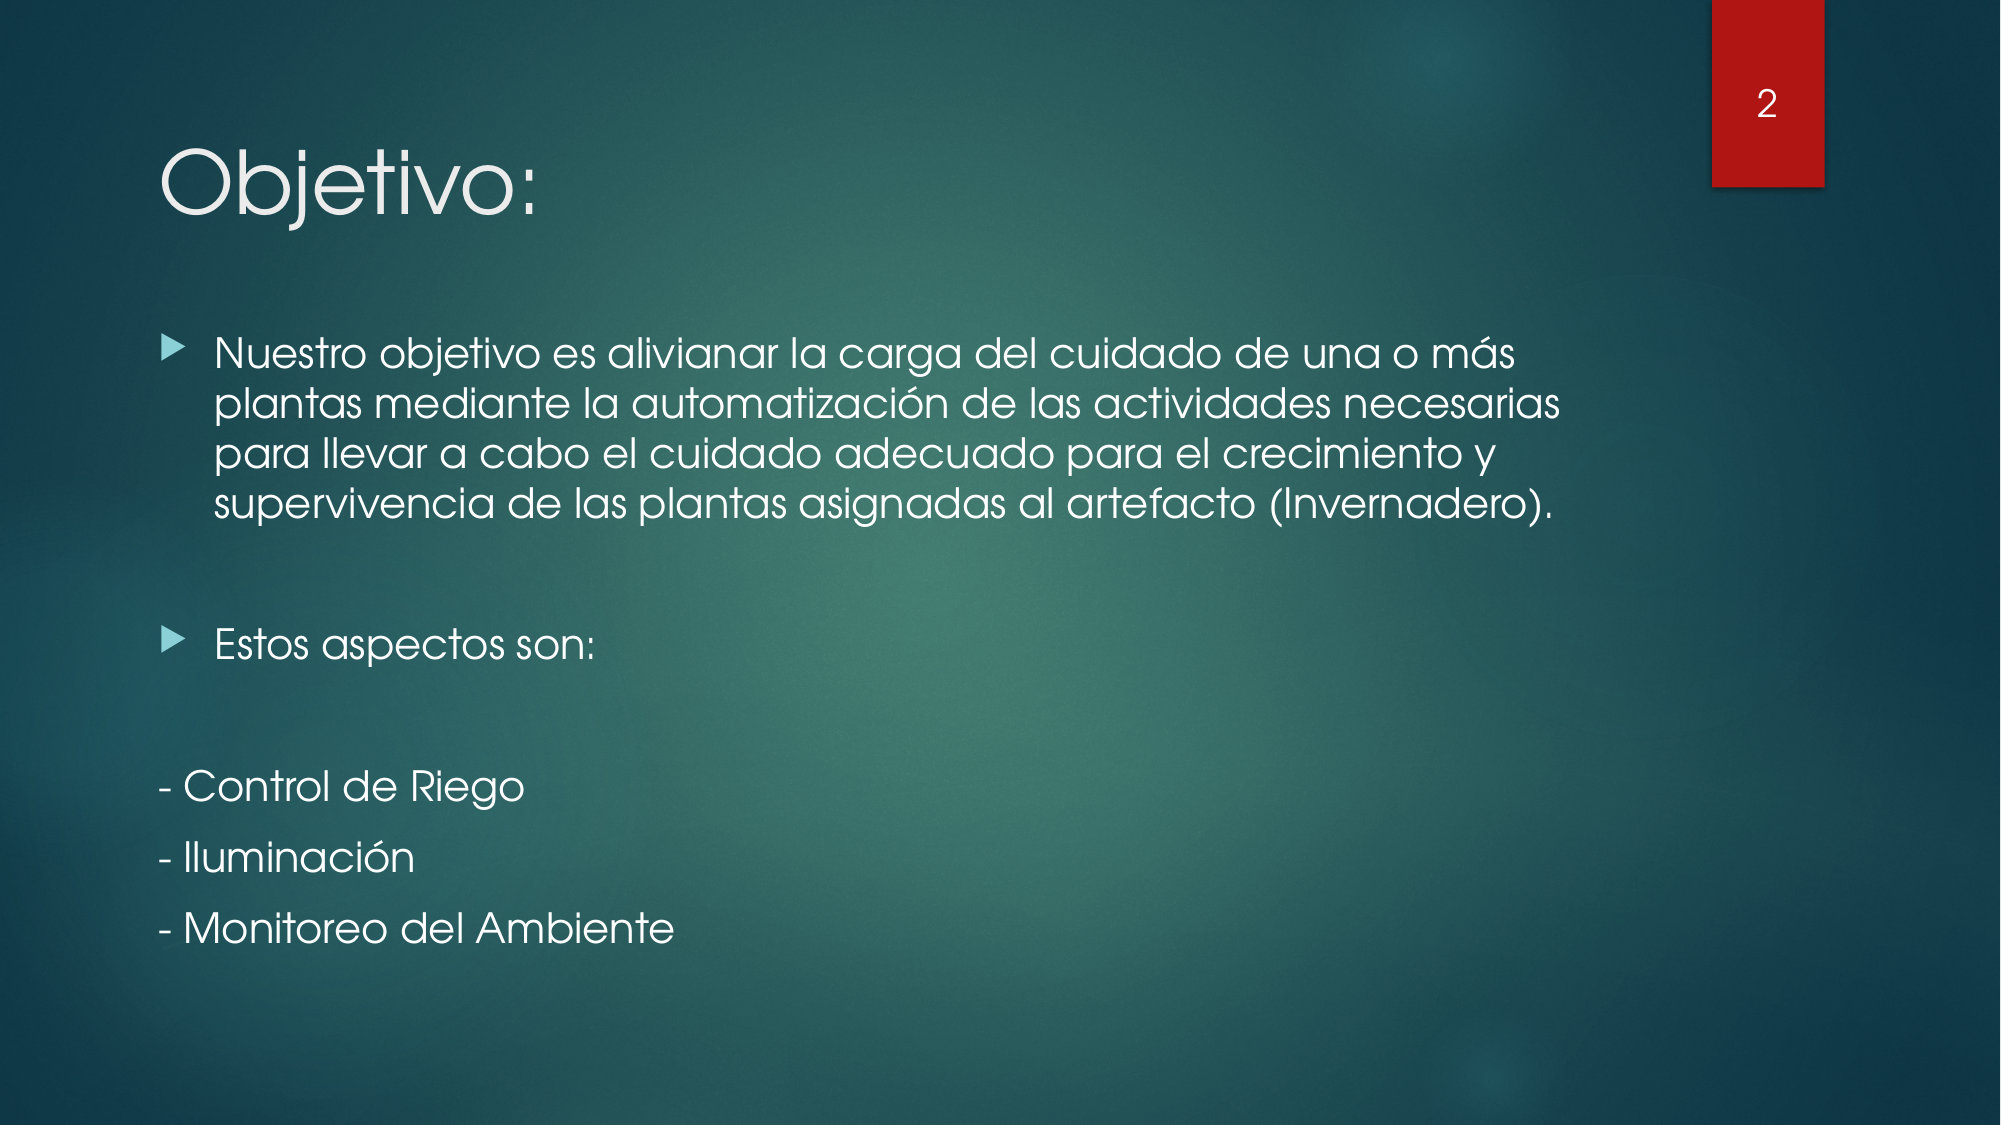

2
# Objetivo:
Nuestro objetivo es alivianar la carga del cuidado de una o más plantas mediante la automatización de las actividades necesarias para llevar a cabo el cuidado adecuado para el crecimiento y supervivencia de las plantas asignadas al artefacto (Invernadero).

Estos aspectos son:

- Control de Riego
- Iluminación
- Monitoreo del Ambiente